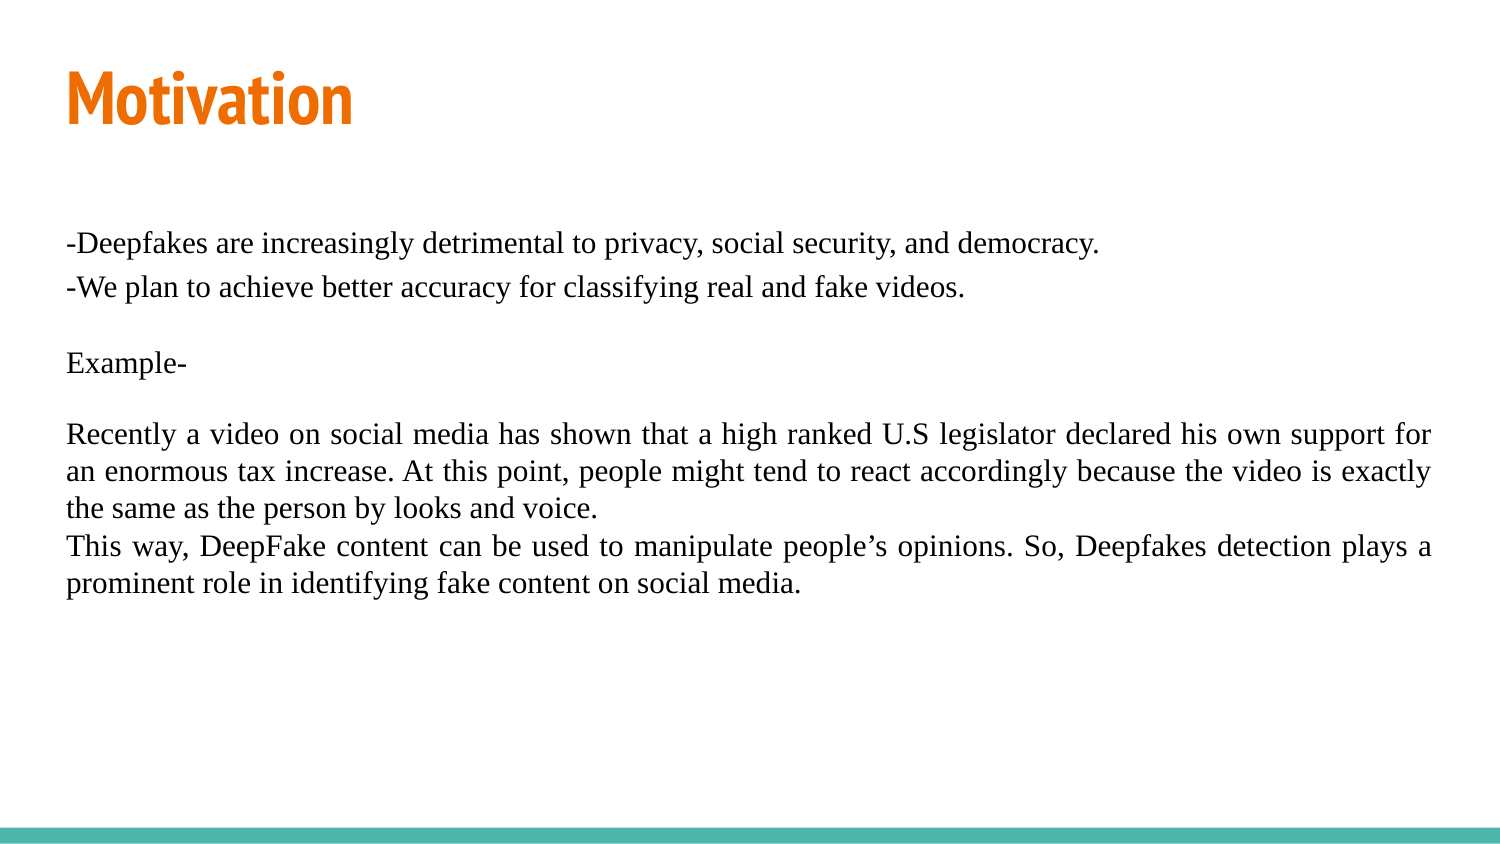

# Motivation
-Deepfakes are increasingly detrimental to privacy, social security, and democracy.
-We plan to achieve better accuracy for classifying real and fake videos.
Example-
Recently a video on social media has shown that a high ranked U.S legislator declared his own support for an enormous tax increase. At this point, people might tend to react accordingly because the video is exactly the same as the person by looks and voice.
This way, DeepFake content can be used to manipulate people’s opinions. So, Deepfakes detection plays a prominent role in identifying fake content on social media.